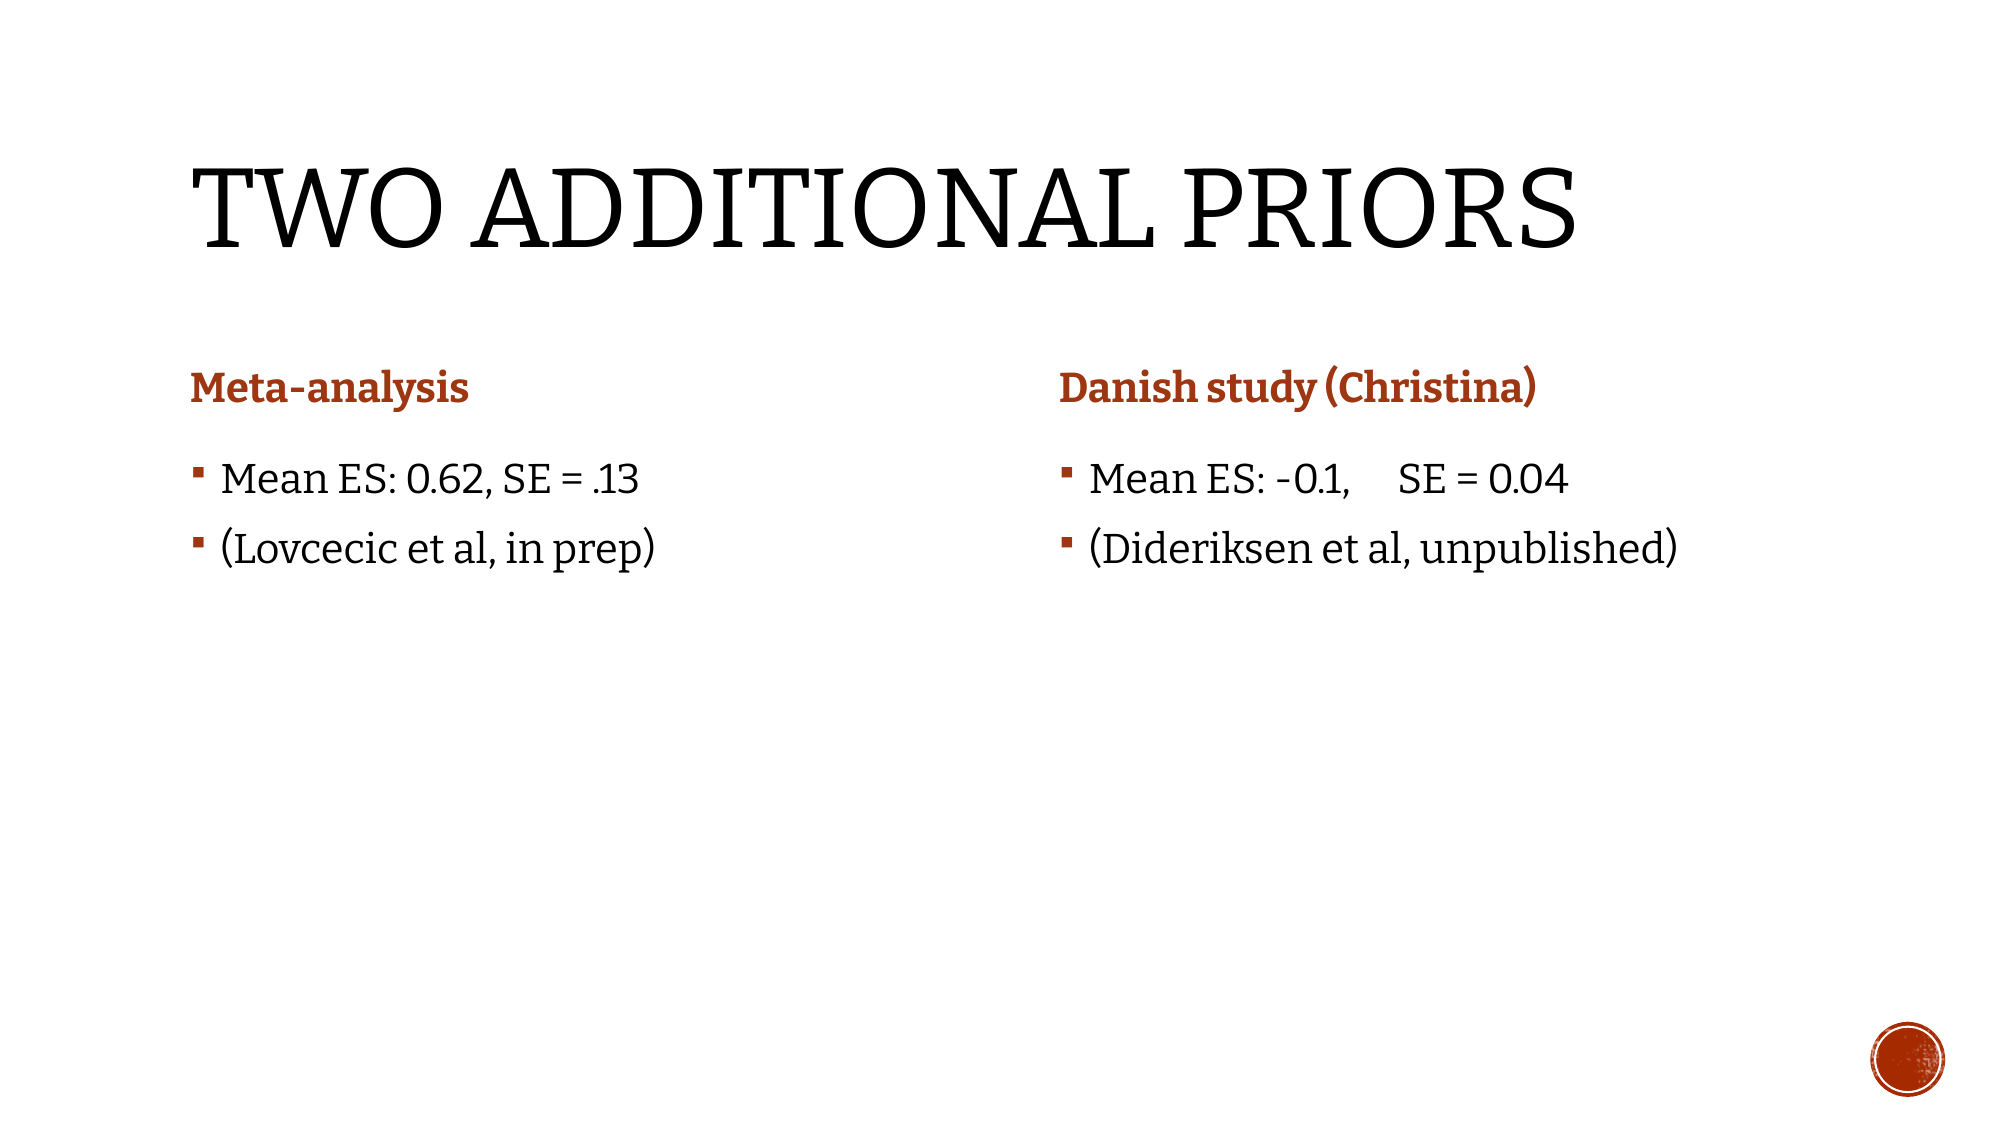

# Two additional priors
Meta-analysis
Danish study (Christina)
Mean ES: 0.62, SE = .13
(Lovcecic et al, in prep)
Mean ES: -0.1,	 SE = 0.04
(Dideriksen et al, unpublished)